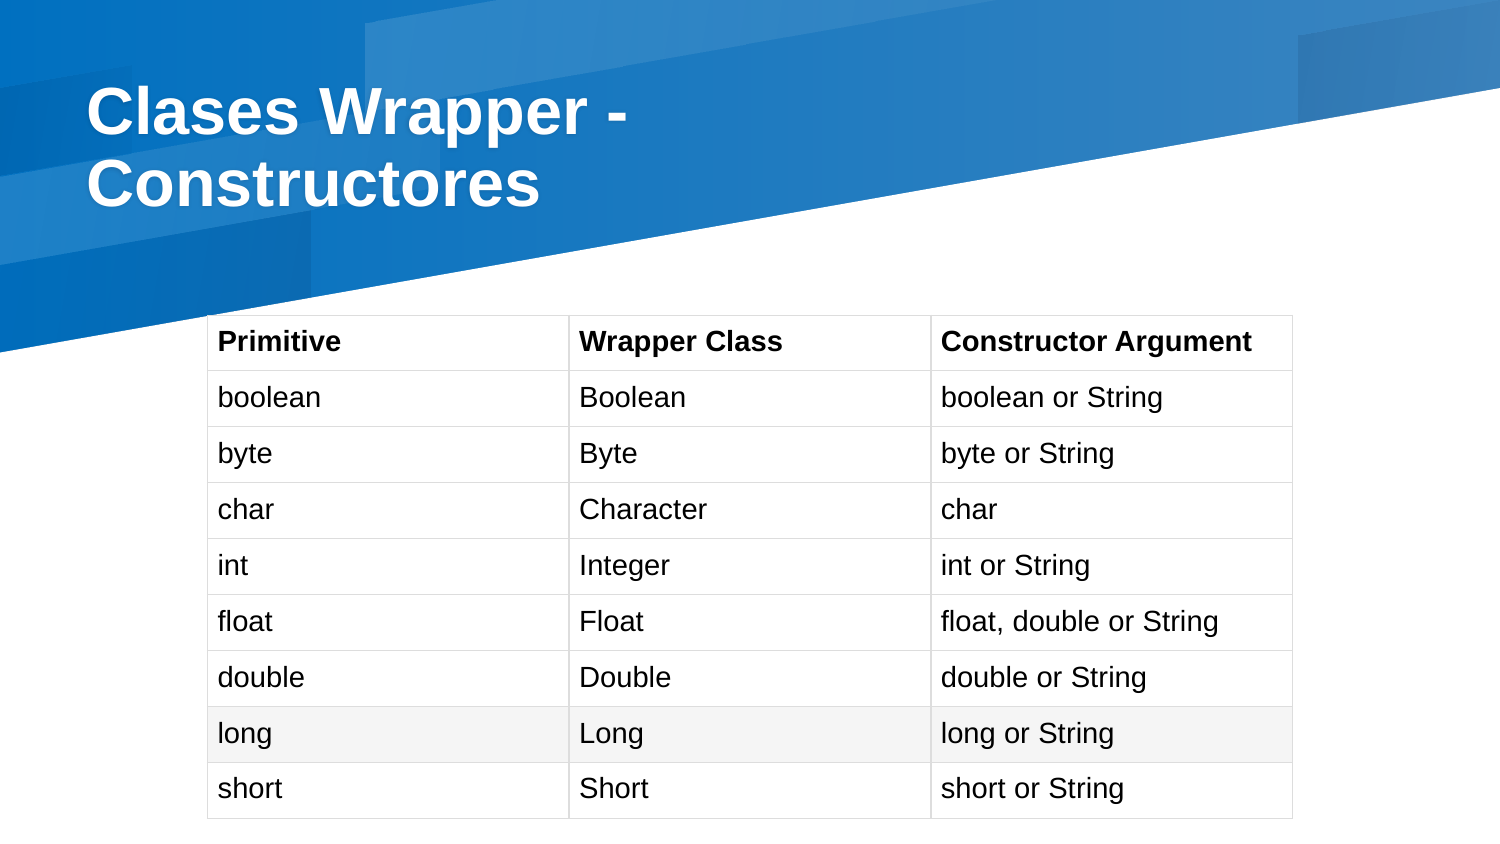

# Clases Wrapper - Constructores
| Primitive | Wrapper Class | Constructor Argument |
| --- | --- | --- |
| boolean | Boolean | boolean or String |
| byte | Byte | byte or String |
| char | Character | char |
| int | Integer | int or String |
| float | Float | float, double or String |
| double | Double | double or String |
| long | Long | long or String |
| short | Short | short or String |